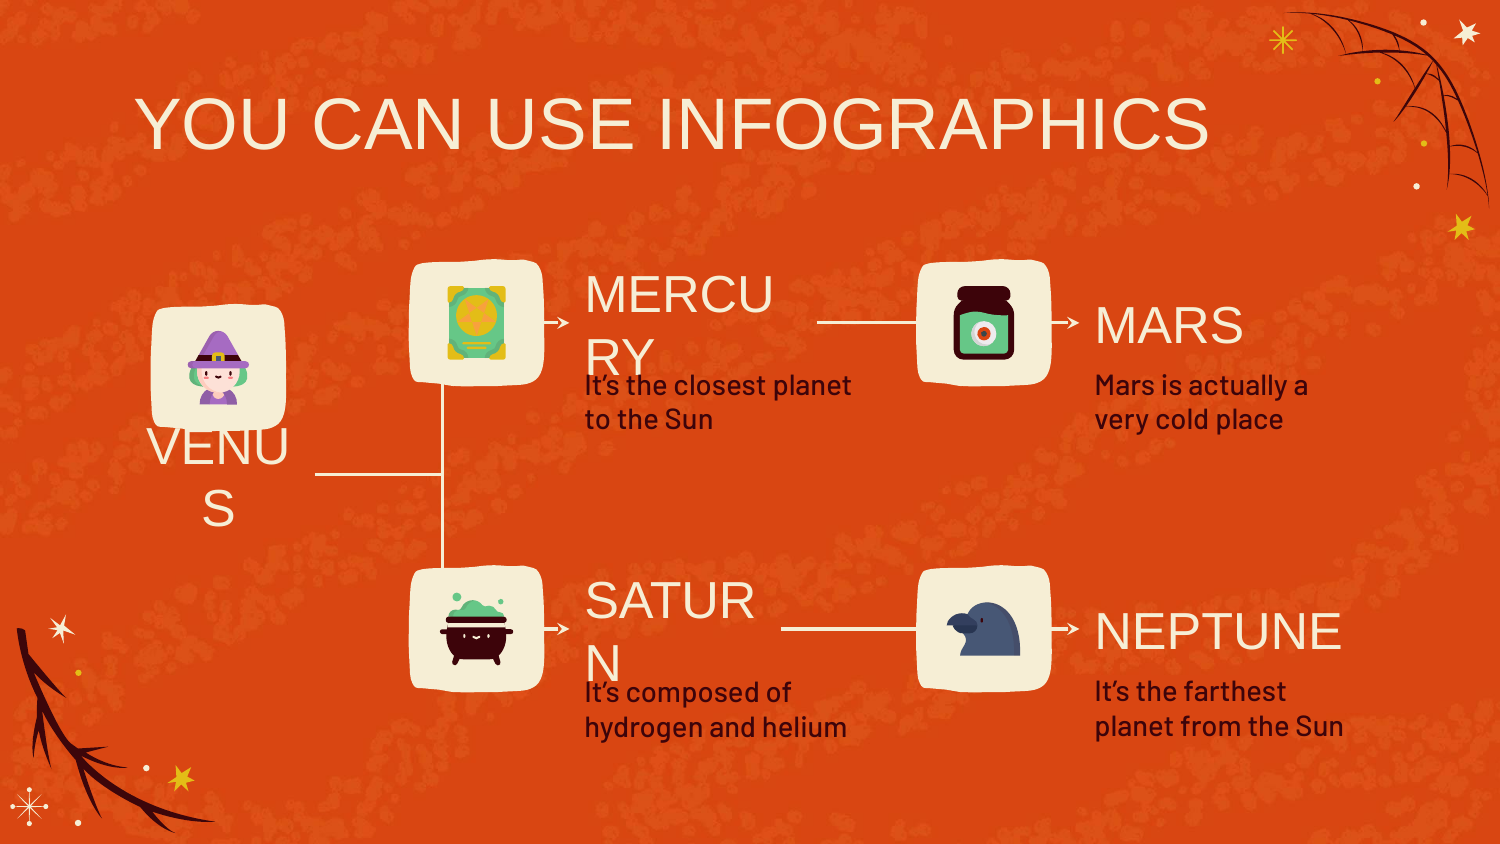

# YOU CAN USE INFOGRAPHICS

MARS
MERCURY

It’s the closest planet to the Sun
Mars is actually a very cold place
VENUS

SATURN
NEPTUNE

It’s the farthest planet from the Sun
It’s composed of hydrogen and helium